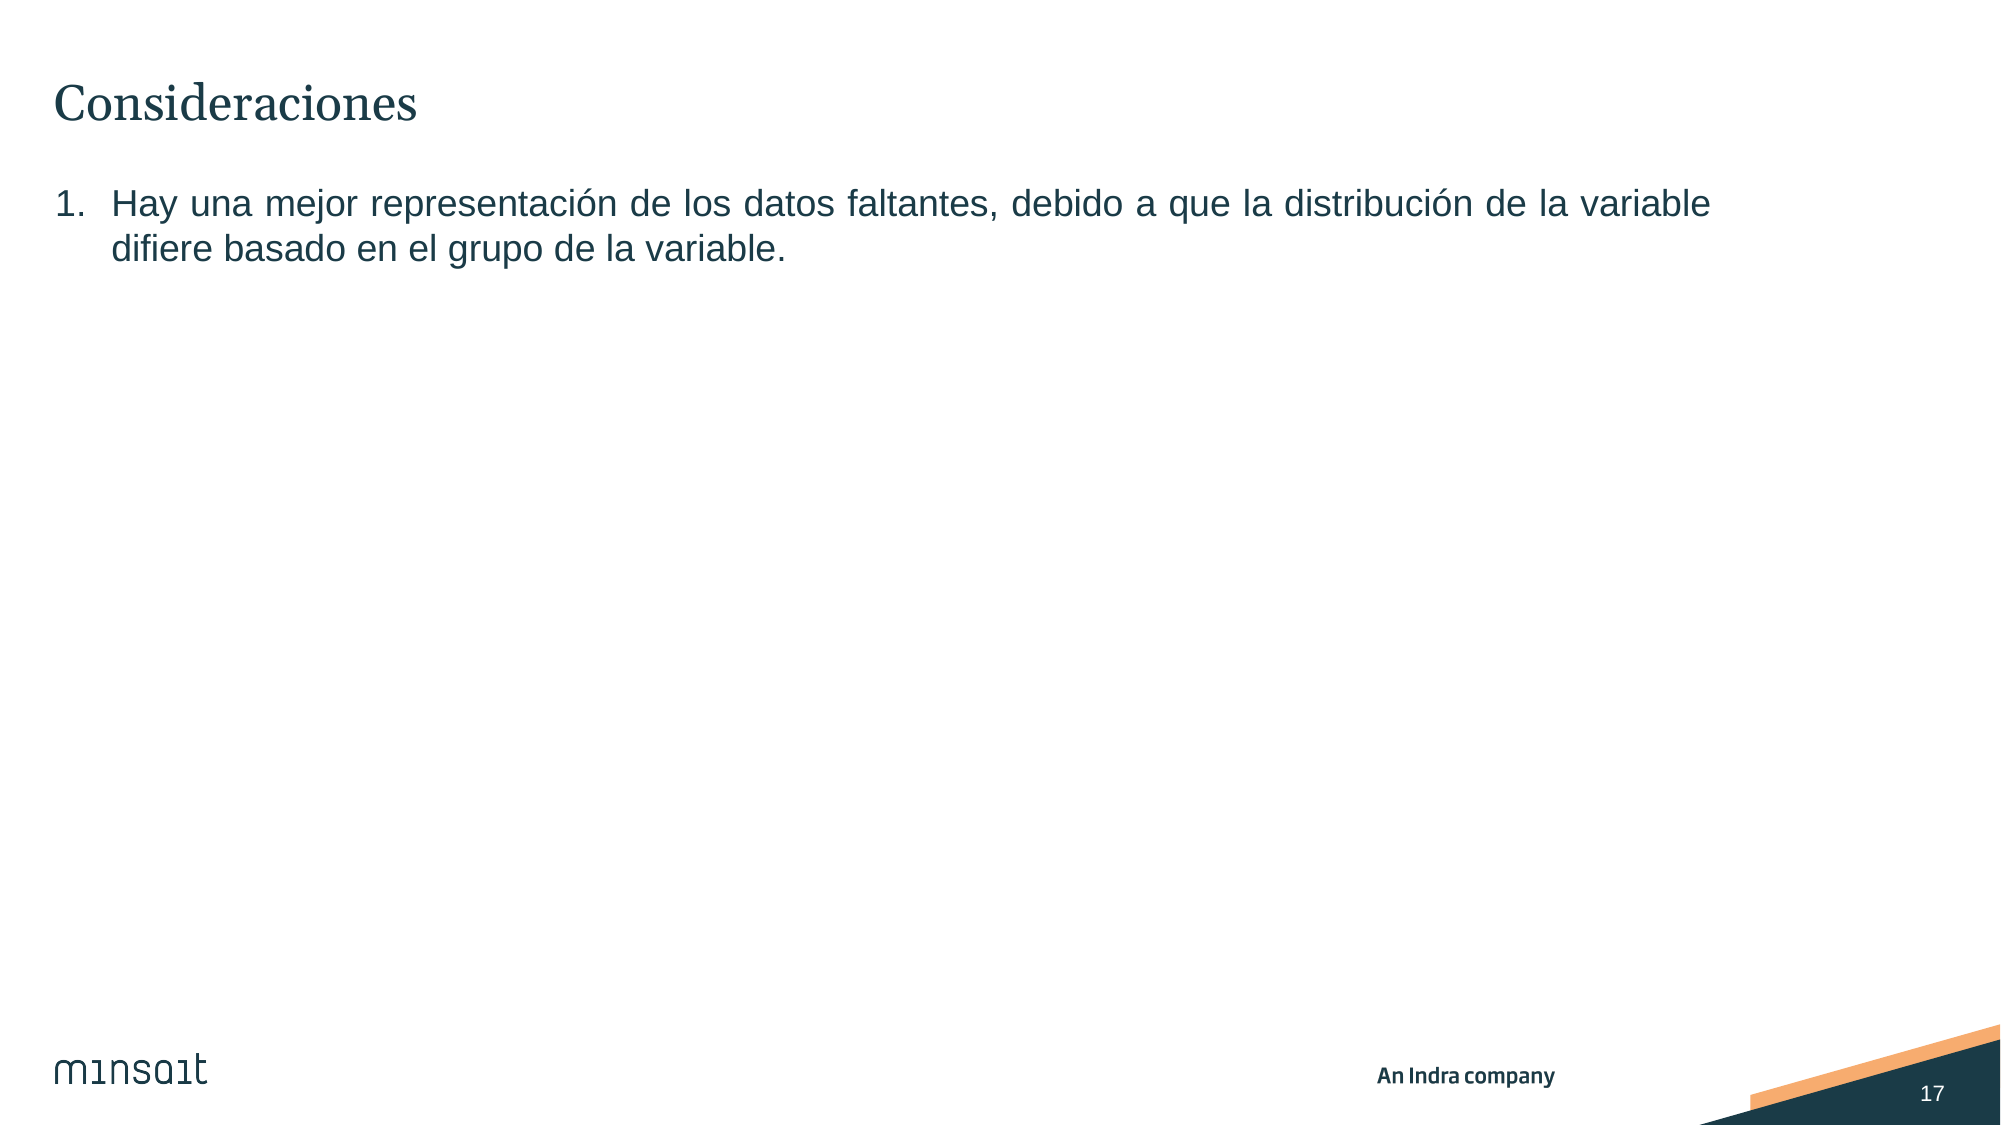

Consideraciones
Hay una mejor representación de los datos faltantes, debido a que la distribución de la variable difiere basado en el grupo de la variable.